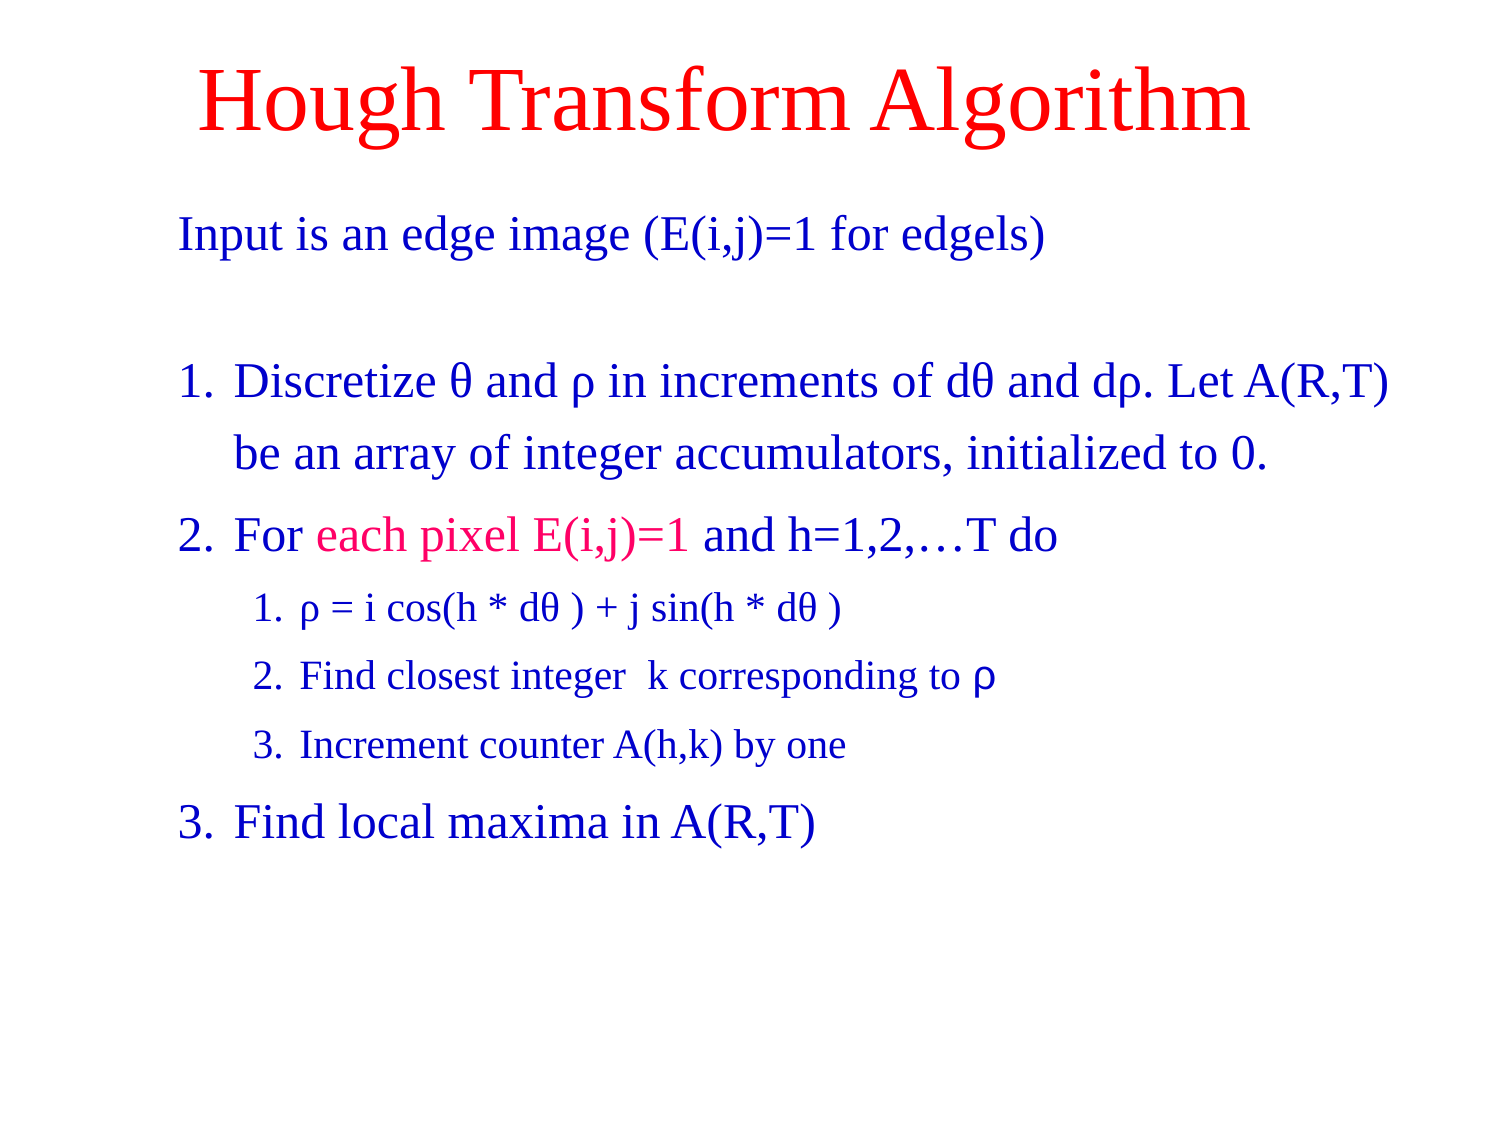

# Hough Transform Algorithm
Input is an edge image (E(i,j)=1 for edgels)

Discretize θ and ρ in increments of dθ and dρ. Let A(R,T) be an array of integer accumulators, initialized to 0.
For each pixel E(i,j)=1 and h=1,2,…T do
ρ = i cos(h * dθ ) + j sin(h * dθ )
Find closest integer  k corresponding to ρ
Increment counter A(h,k) by one
Find local maxima in A(R,T)